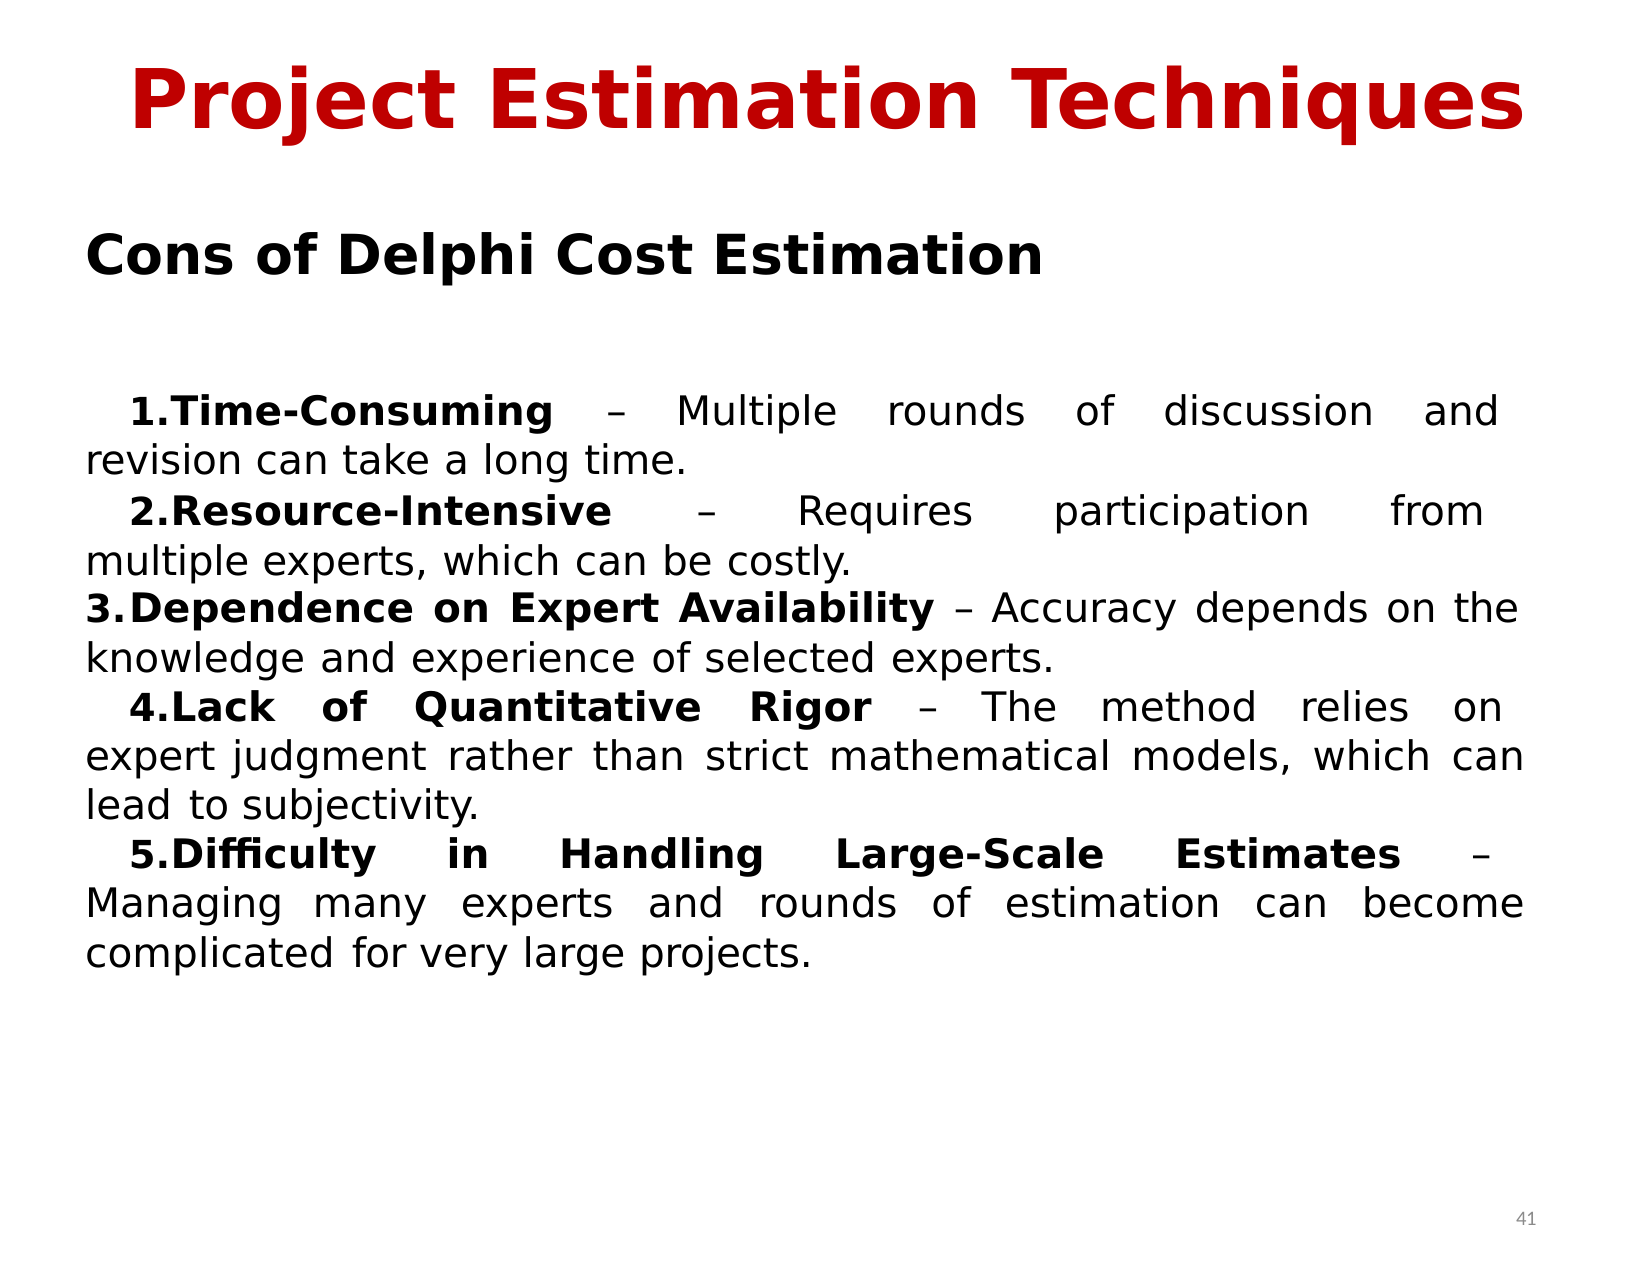

# Project Estimation Techniques
Cons of Delphi Cost Estimation

Time-Consuming  –  Multiple  rounds  of  discussion  and  revision can take a long time.
Resource-Intensive  –  Requires  participation  from  multiple experts, which can be costly.
Dependence on Expert Availability – Accuracy depends on the
knowledge and experience of selected experts.
Lack  of  Quantitative  Rigor  –  The  method  relies  on  expert judgment rather than strict mathematical models, which can lead to subjectivity.
Difficulty  in  Handling  Large-Scale  Estimates  –  Managing many experts and rounds of estimation can become complicated for very large projects.
41